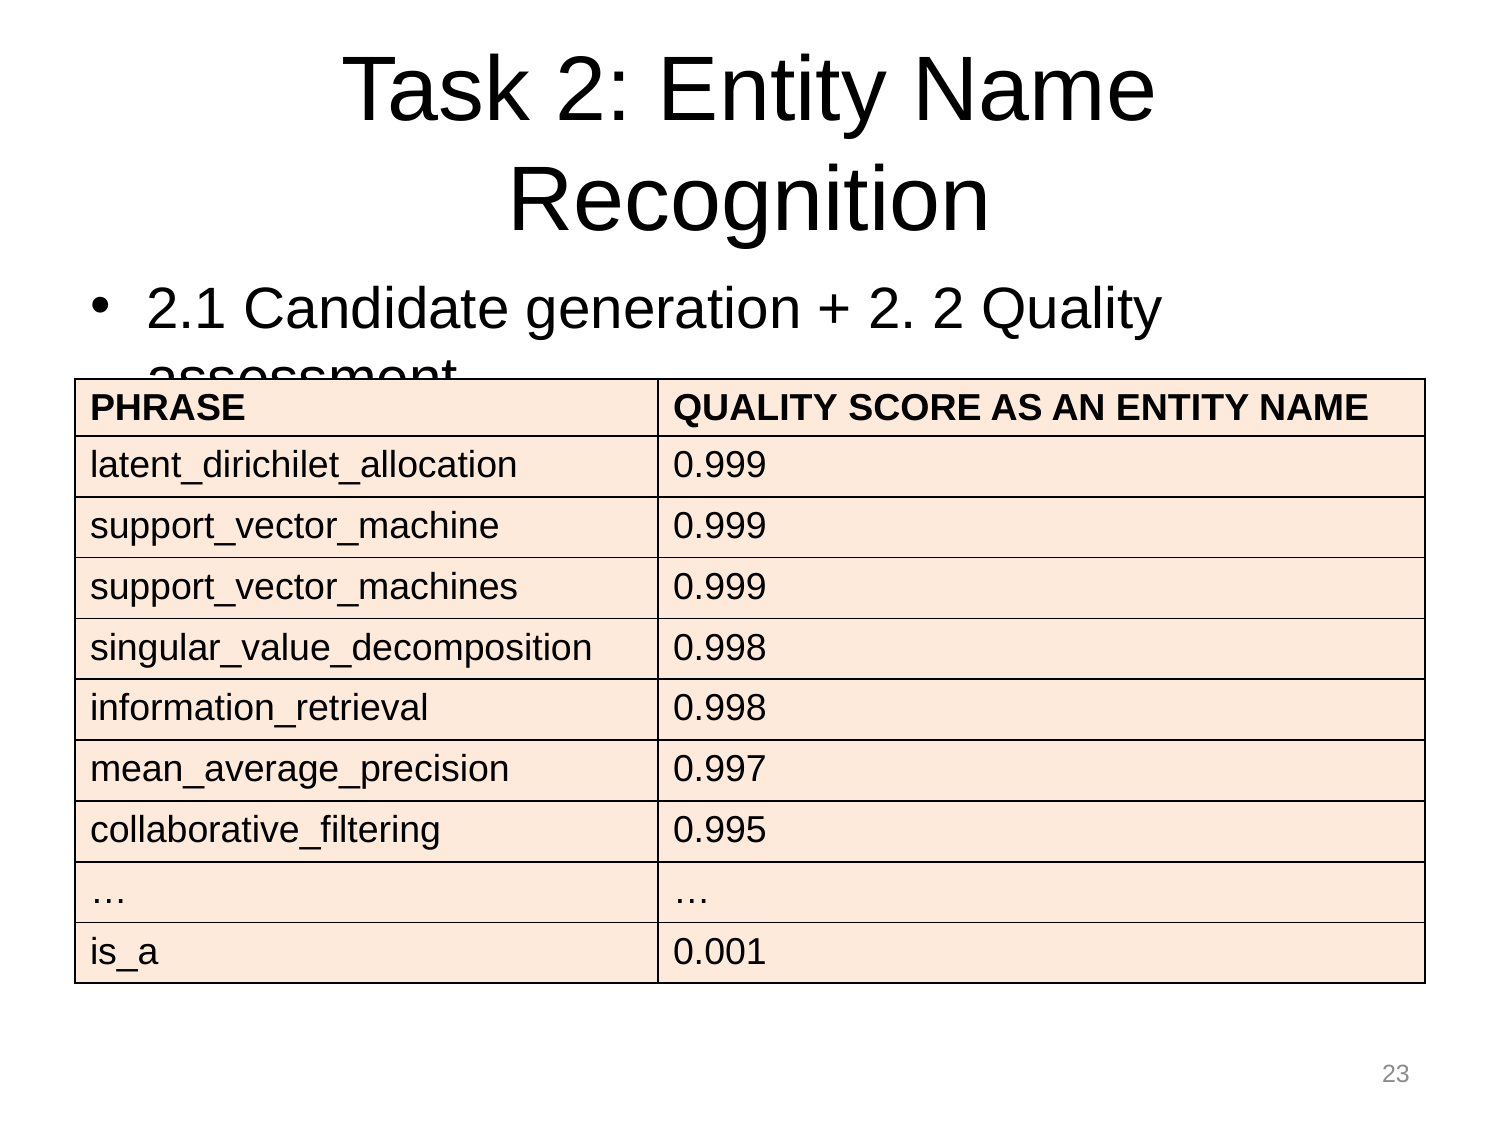

# Task 2: Entity Name Recognition
2.1 Candidate generation + 2. 2 Quality assessment

| PHRASE | QUALITY SCORE AS AN ENTITY NAME |
| --- | --- |
| latent\_dirichilet\_allocation | 0.999 |
| support\_vector\_machine | 0.999 |
| support\_vector\_machines | 0.999 |
| singular\_value\_decomposition | 0.998 |
| information\_retrieval | 0.998 |
| mean\_average\_precision | 0.997 |
| collaborative\_filtering | 0.995 |
| … | … |
| is\_a | 0.001 |
23